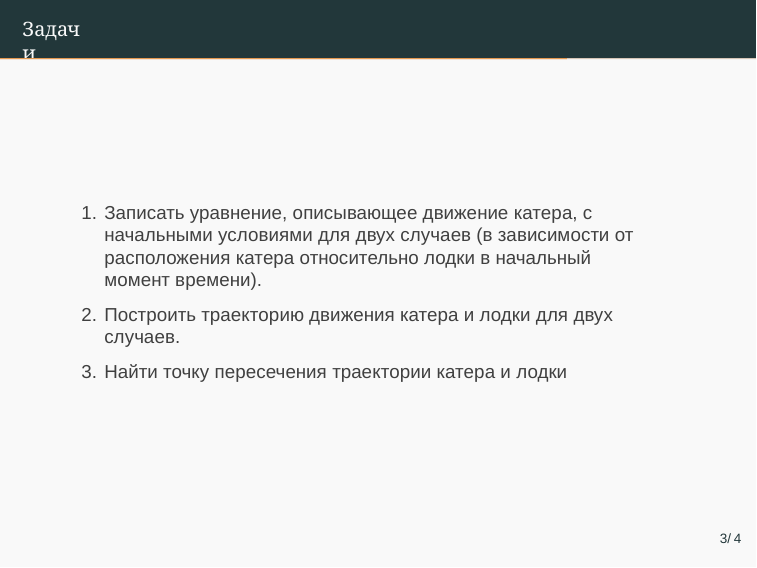

# Задачи

Записать уравнение, описывающее движение катера, с начальными условиями для двух случаев (в зависимости от расположения катера относительно лодки в начальный момент времени).
Построить траекторию движения катера и лодки для двух случаев.
Найти точку пересечения траектории катера и лодки
3/4